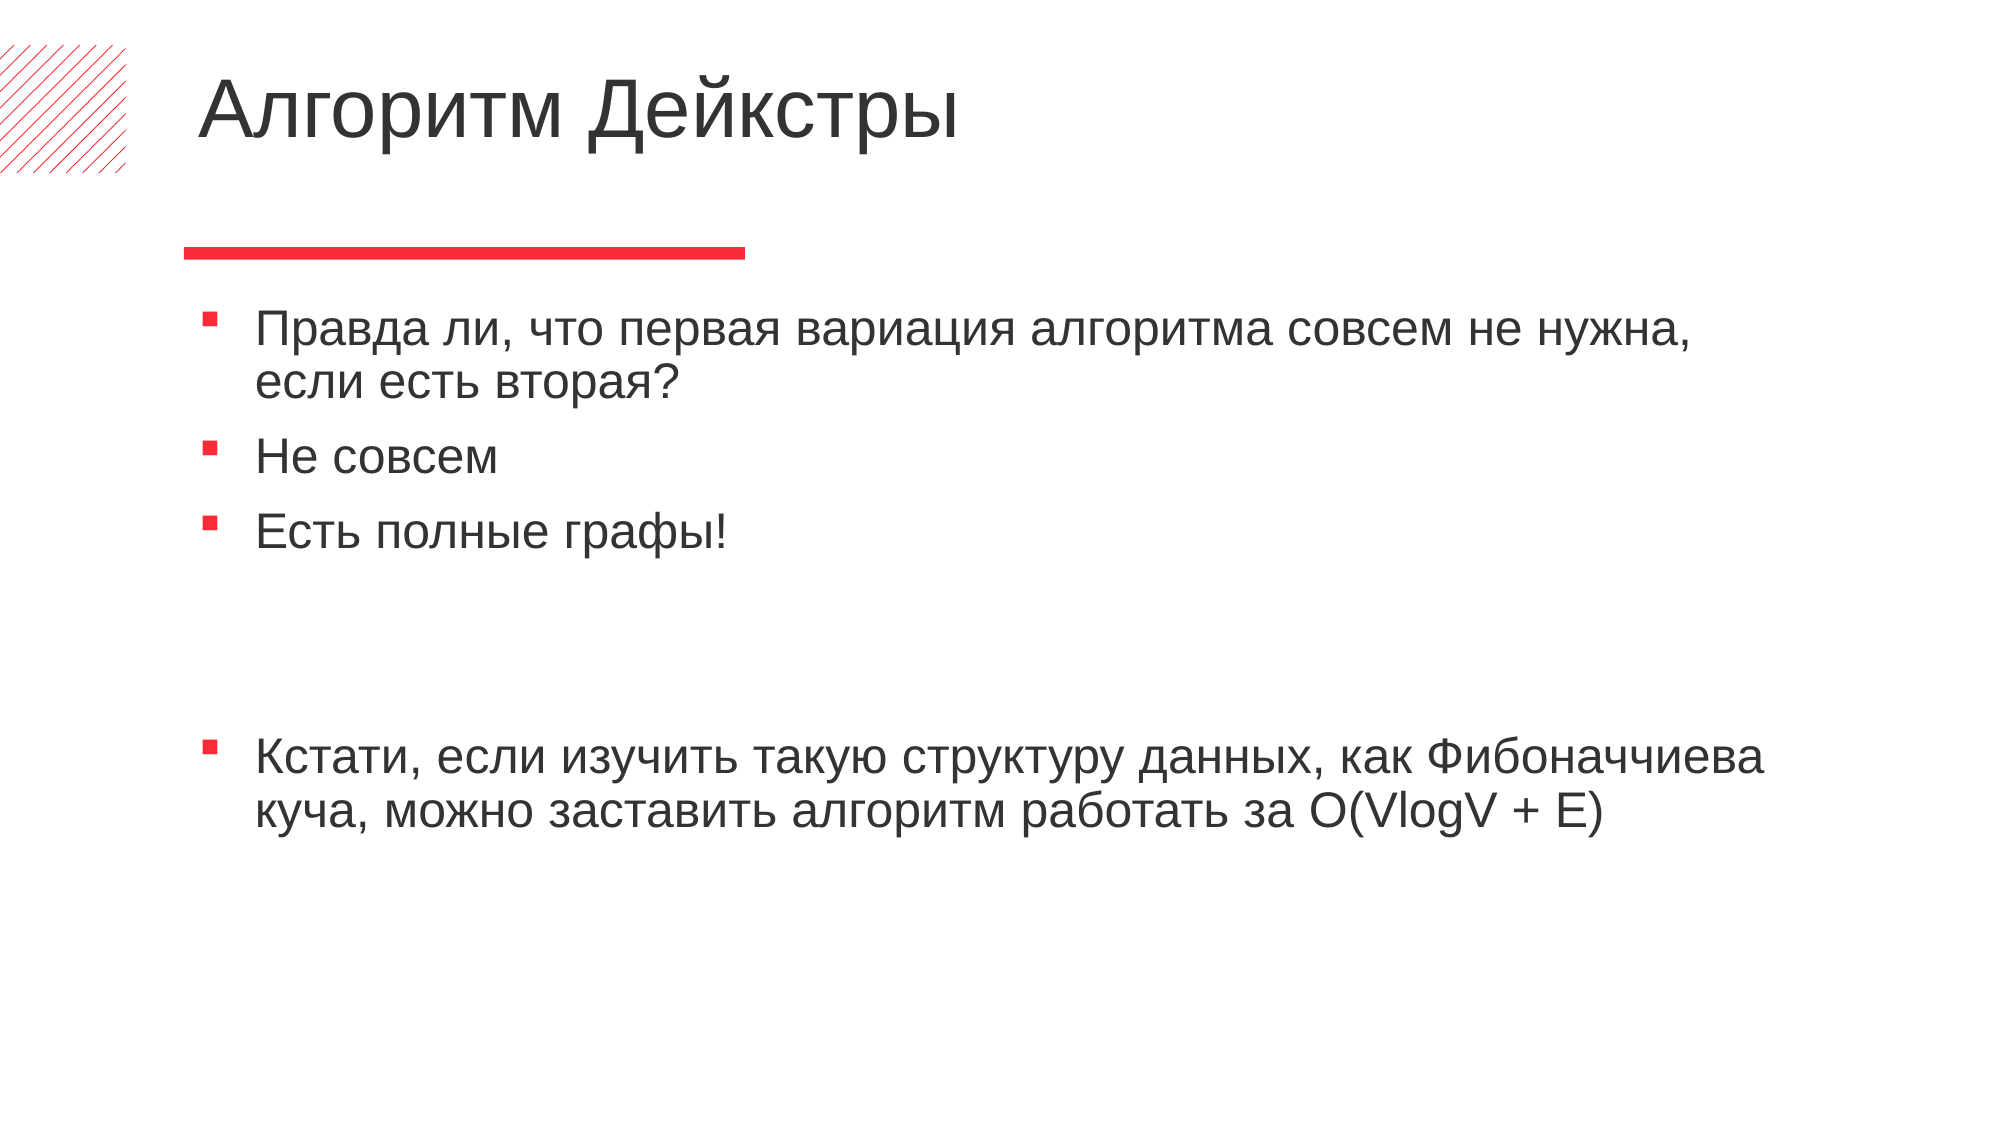

Алгоритм Дейкстры
Правда ли, что первая вариация алгоритма совсем не нужна, если есть вторая?
Не совсем
Есть полные графы!

Кстати, если изучить такую структуру данных, как Фибоначчиева куча, можно заставить алгоритм работать за O(VlogV + E)